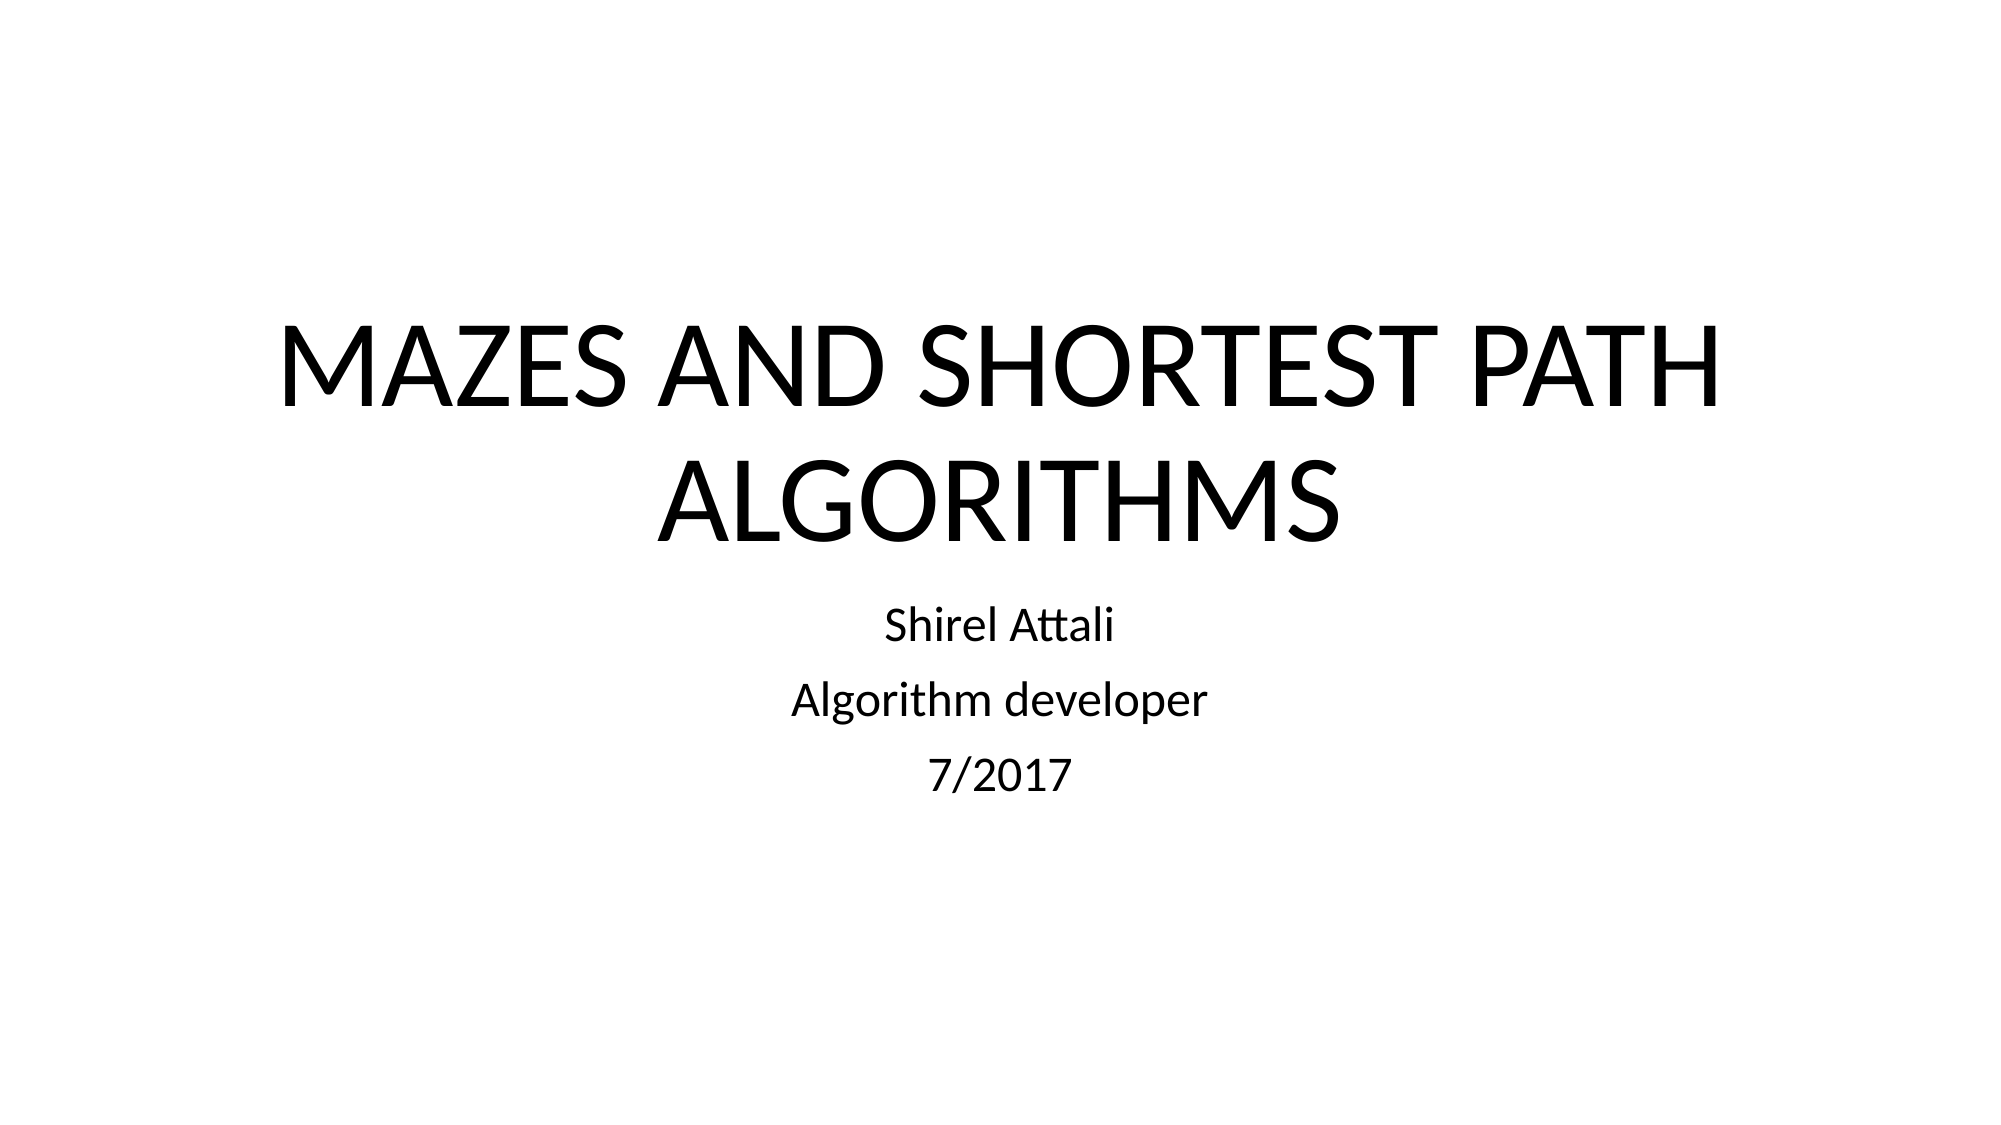

# MAZES AND SHORTEST PATH ALGORITHMS
Shirel Attali
Algorithm developer
7/2017